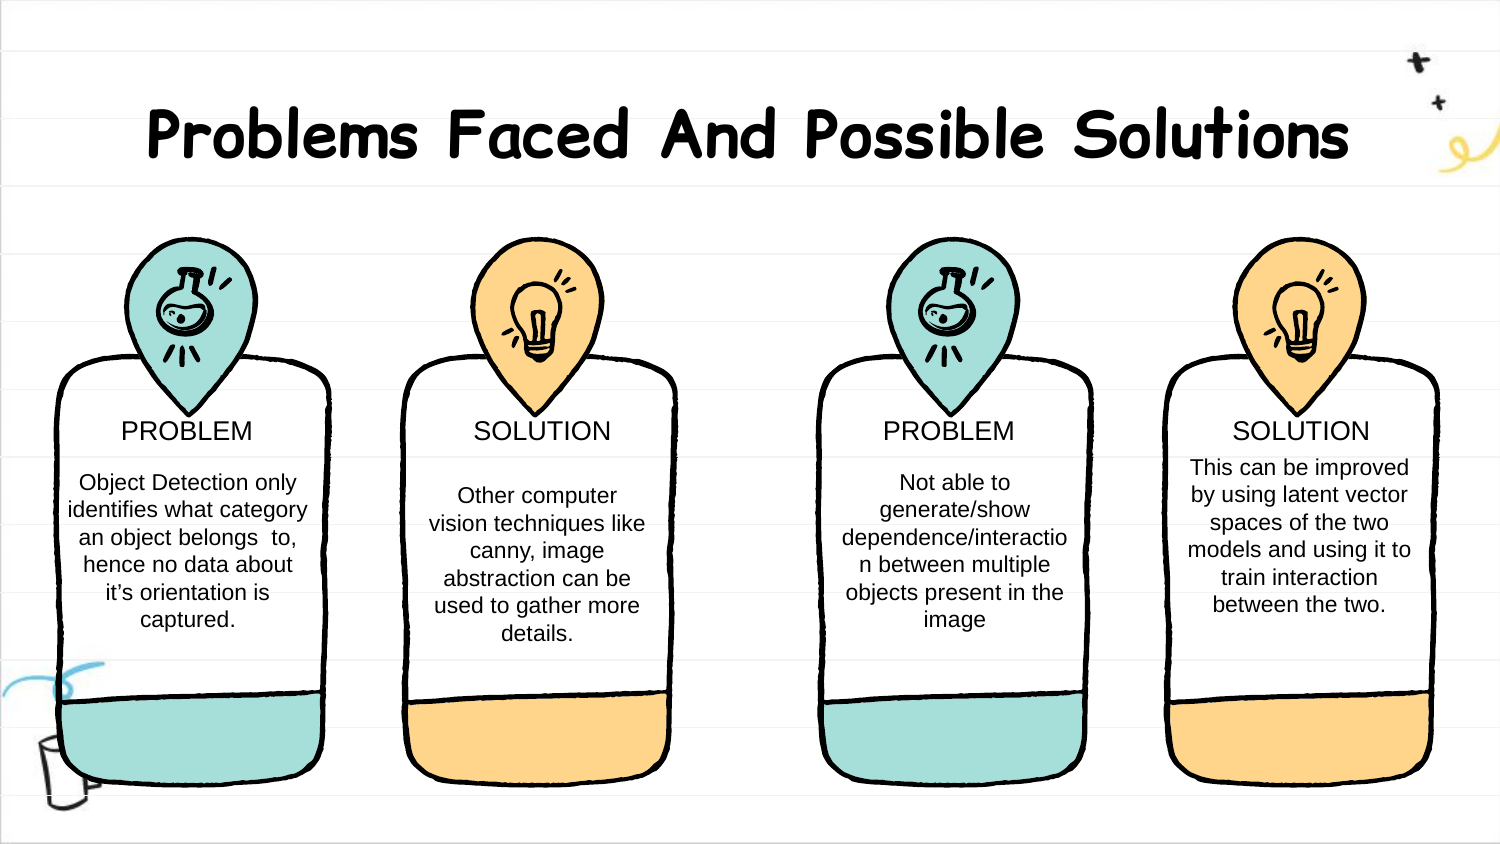

Problems Faced And Possible Solutions

# PROBLEM
SOLUTION
PROBLEM
SOLUTION
This can be improved by using latent vector spaces of the two models and using it to train interaction between the two.
Object Detection only identifies what category an object belongs  to, hence no data about it’s orientation is captured.
Not able to generate/show dependence/interaction between multiple objects present in the image
Other computer vision techniques like canny, image abstraction can be used to gather more details.